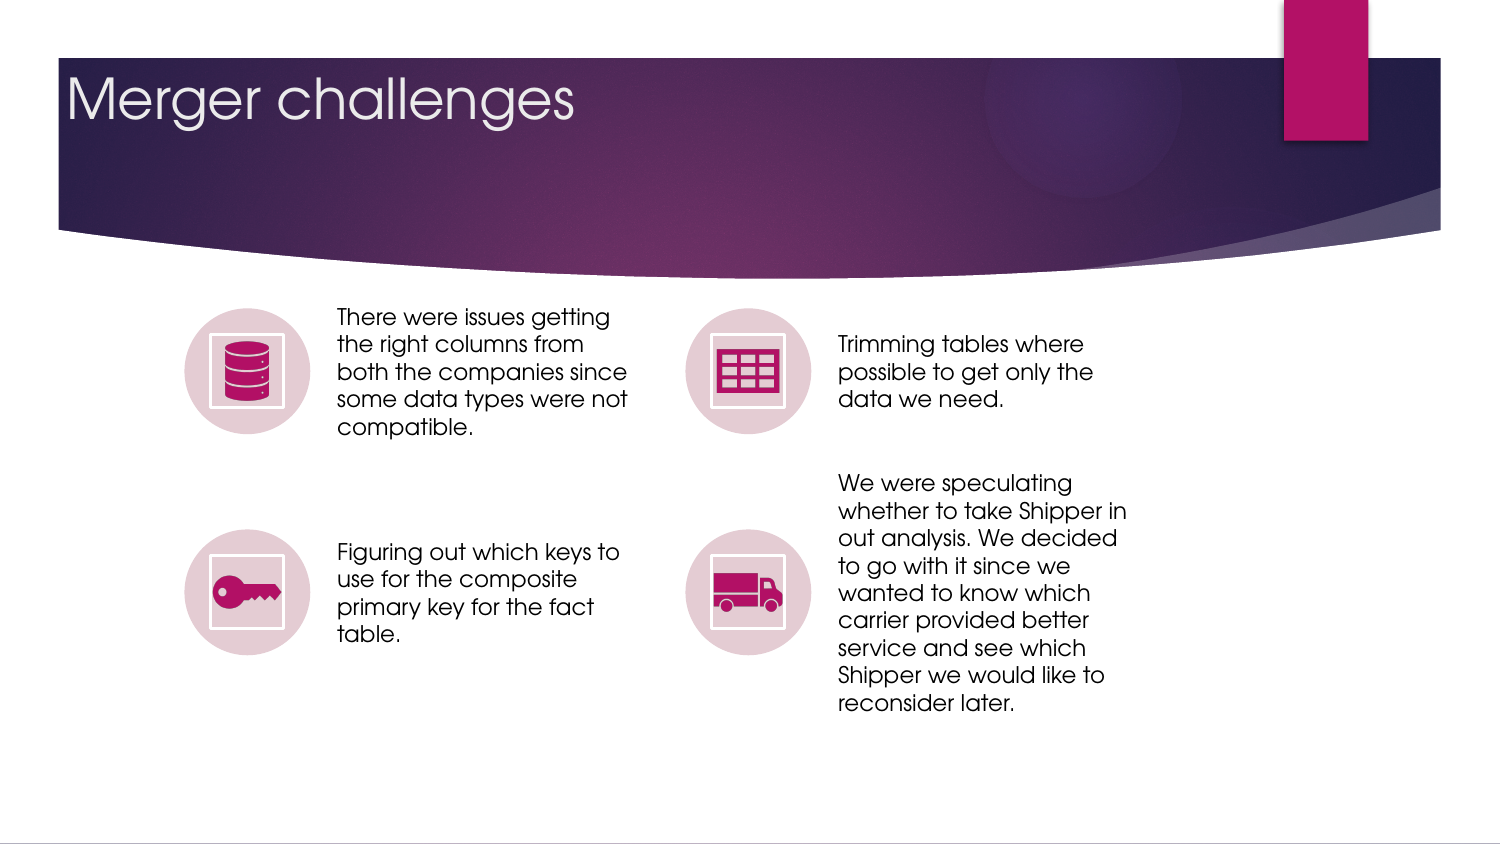

# Merger challenges

There were issues getting the right columns from both the companies since some data types were not compatible.
Trimming tables where possible to get only the data we need.
Figuring out which keys to use for the composite primary key for the fact table.
We were speculating whether to take Shipper in out analysis. We decided to go with it since we wanted to know which carrier provided better service and see which Shipper we would like to reconsider later.